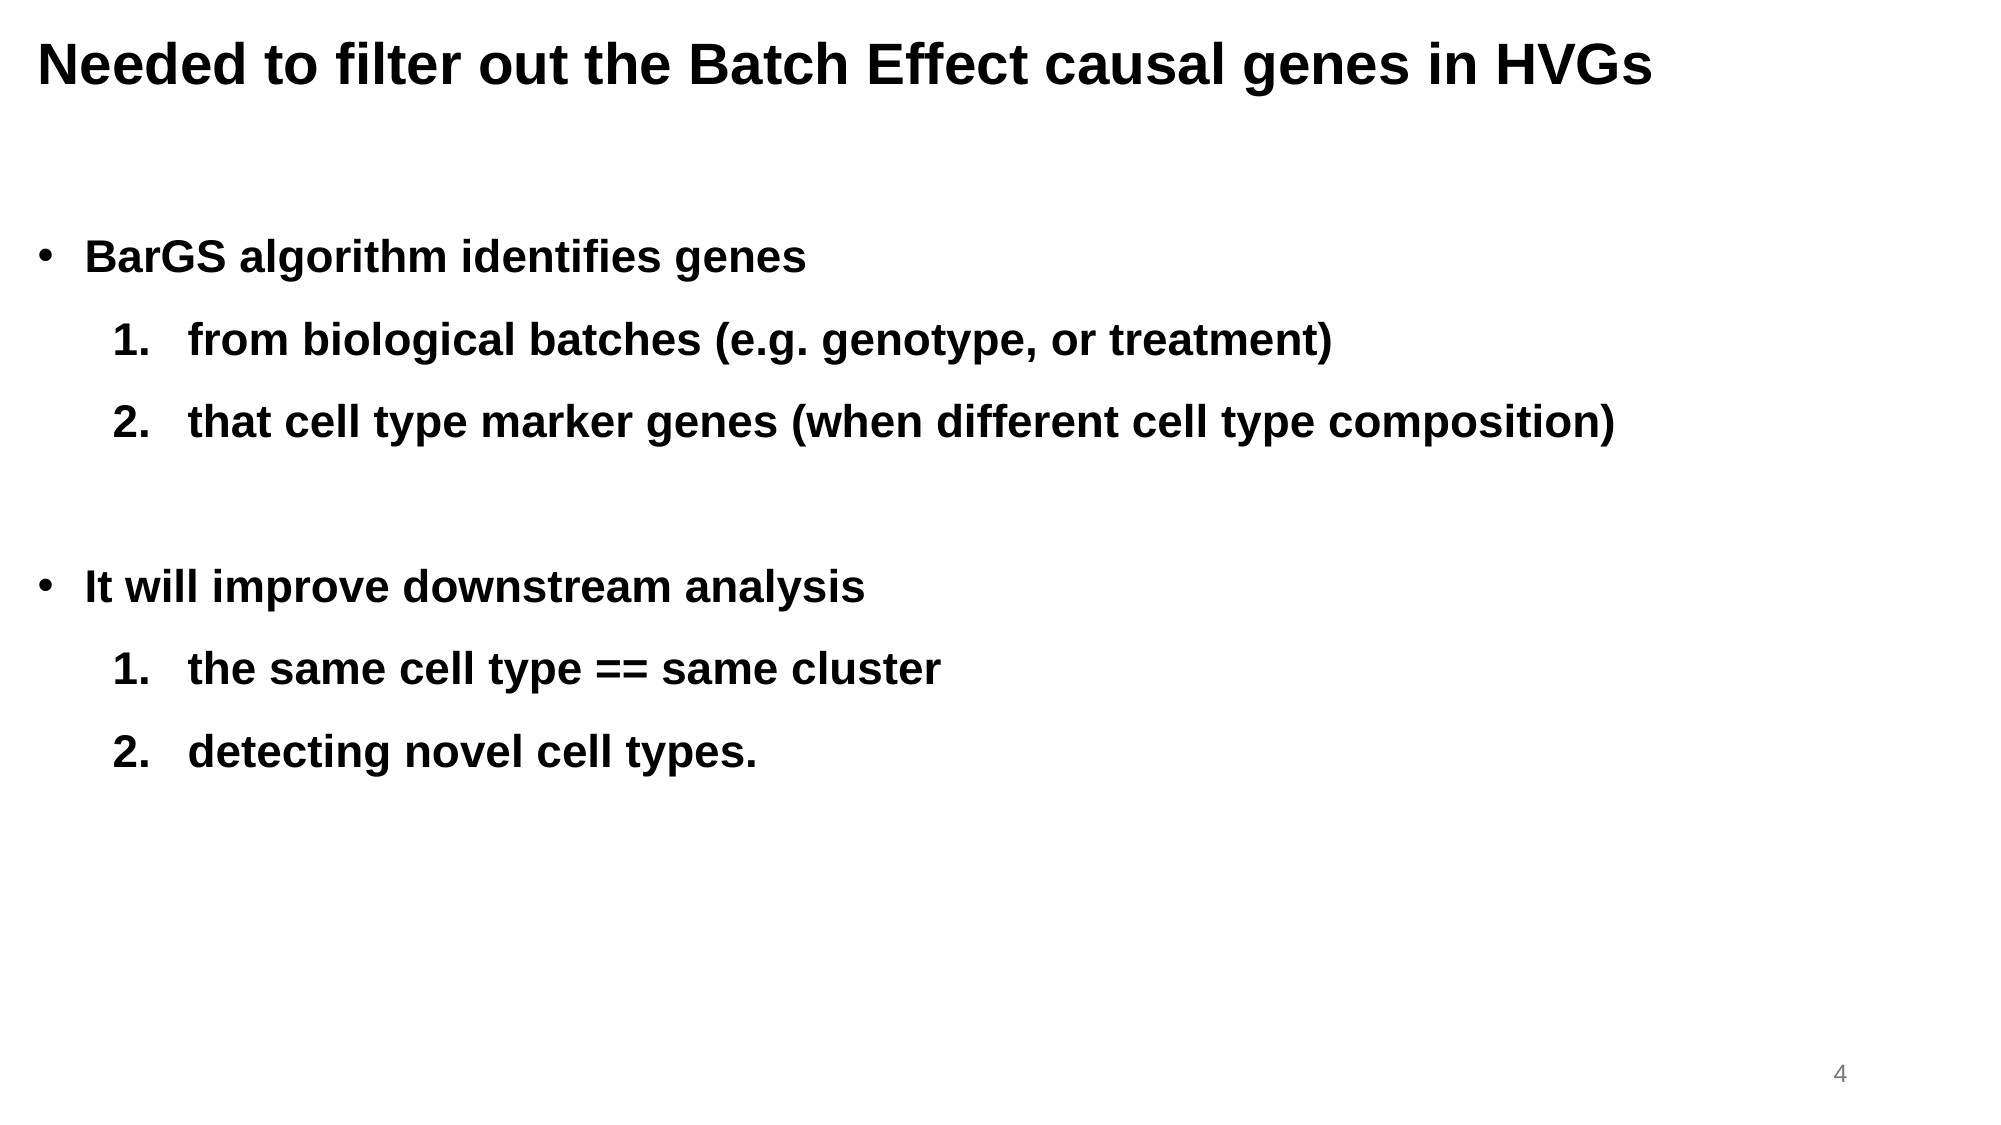

Needed to filter out the Batch Effect causal genes in HVGs
BarGS algorithm identifies genes
from biological batches (e.g. genotype, or treatment)
that cell type marker genes (when different cell type composition)

It will improve downstream analysis
the same cell type == same cluster
detecting novel cell types.
4